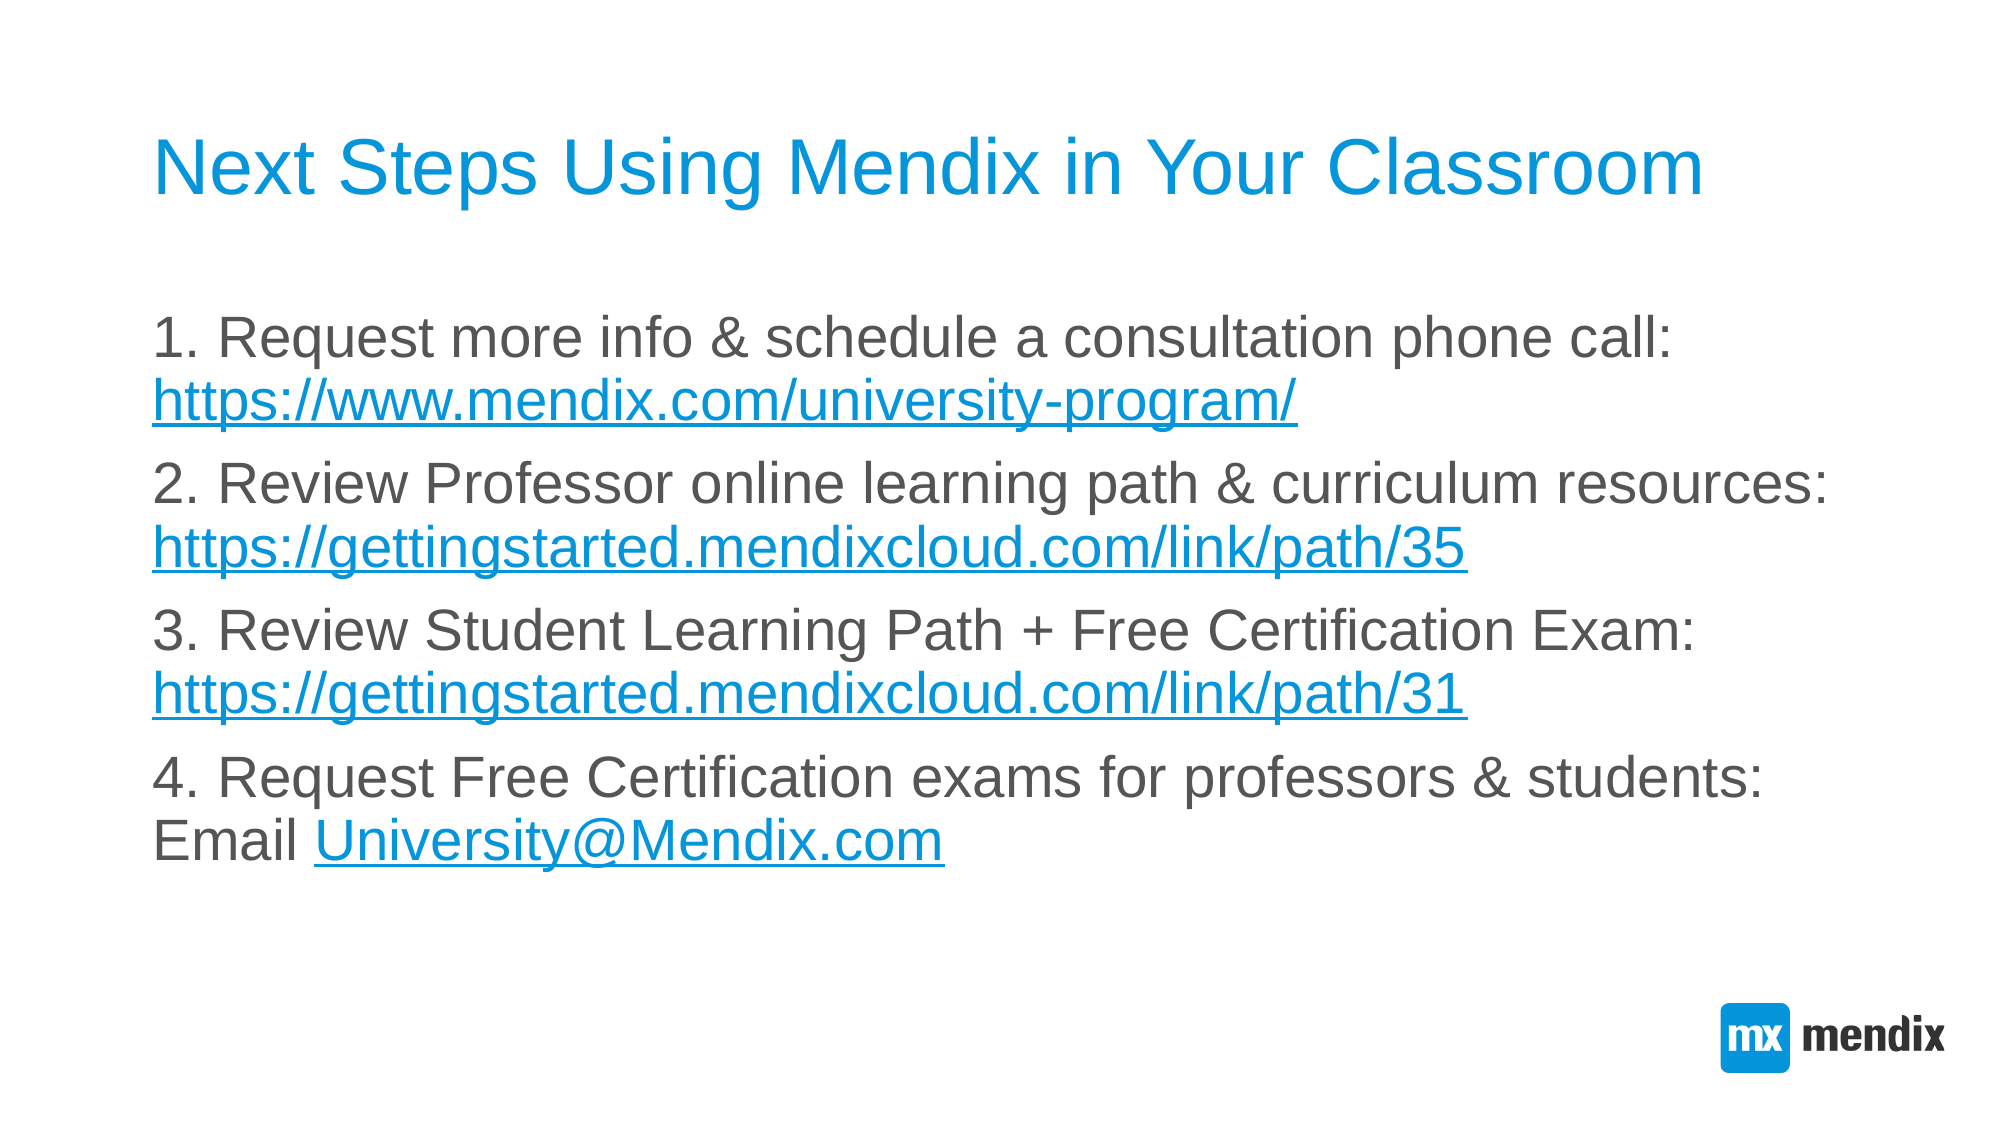

# Next Steps Using Mendix in Your Classroom
1. Request more info & schedule a consultation phone call: https://www.mendix.com/university-program/
2. Review Professor online learning path & curriculum resources: https://gettingstarted.mendixcloud.com/link/path/35
3. Review Student Learning Path + Free Certification Exam: https://gettingstarted.mendixcloud.com/link/path/31
4. Request Free Certification exams for professors & students: Email University@Mendix.com